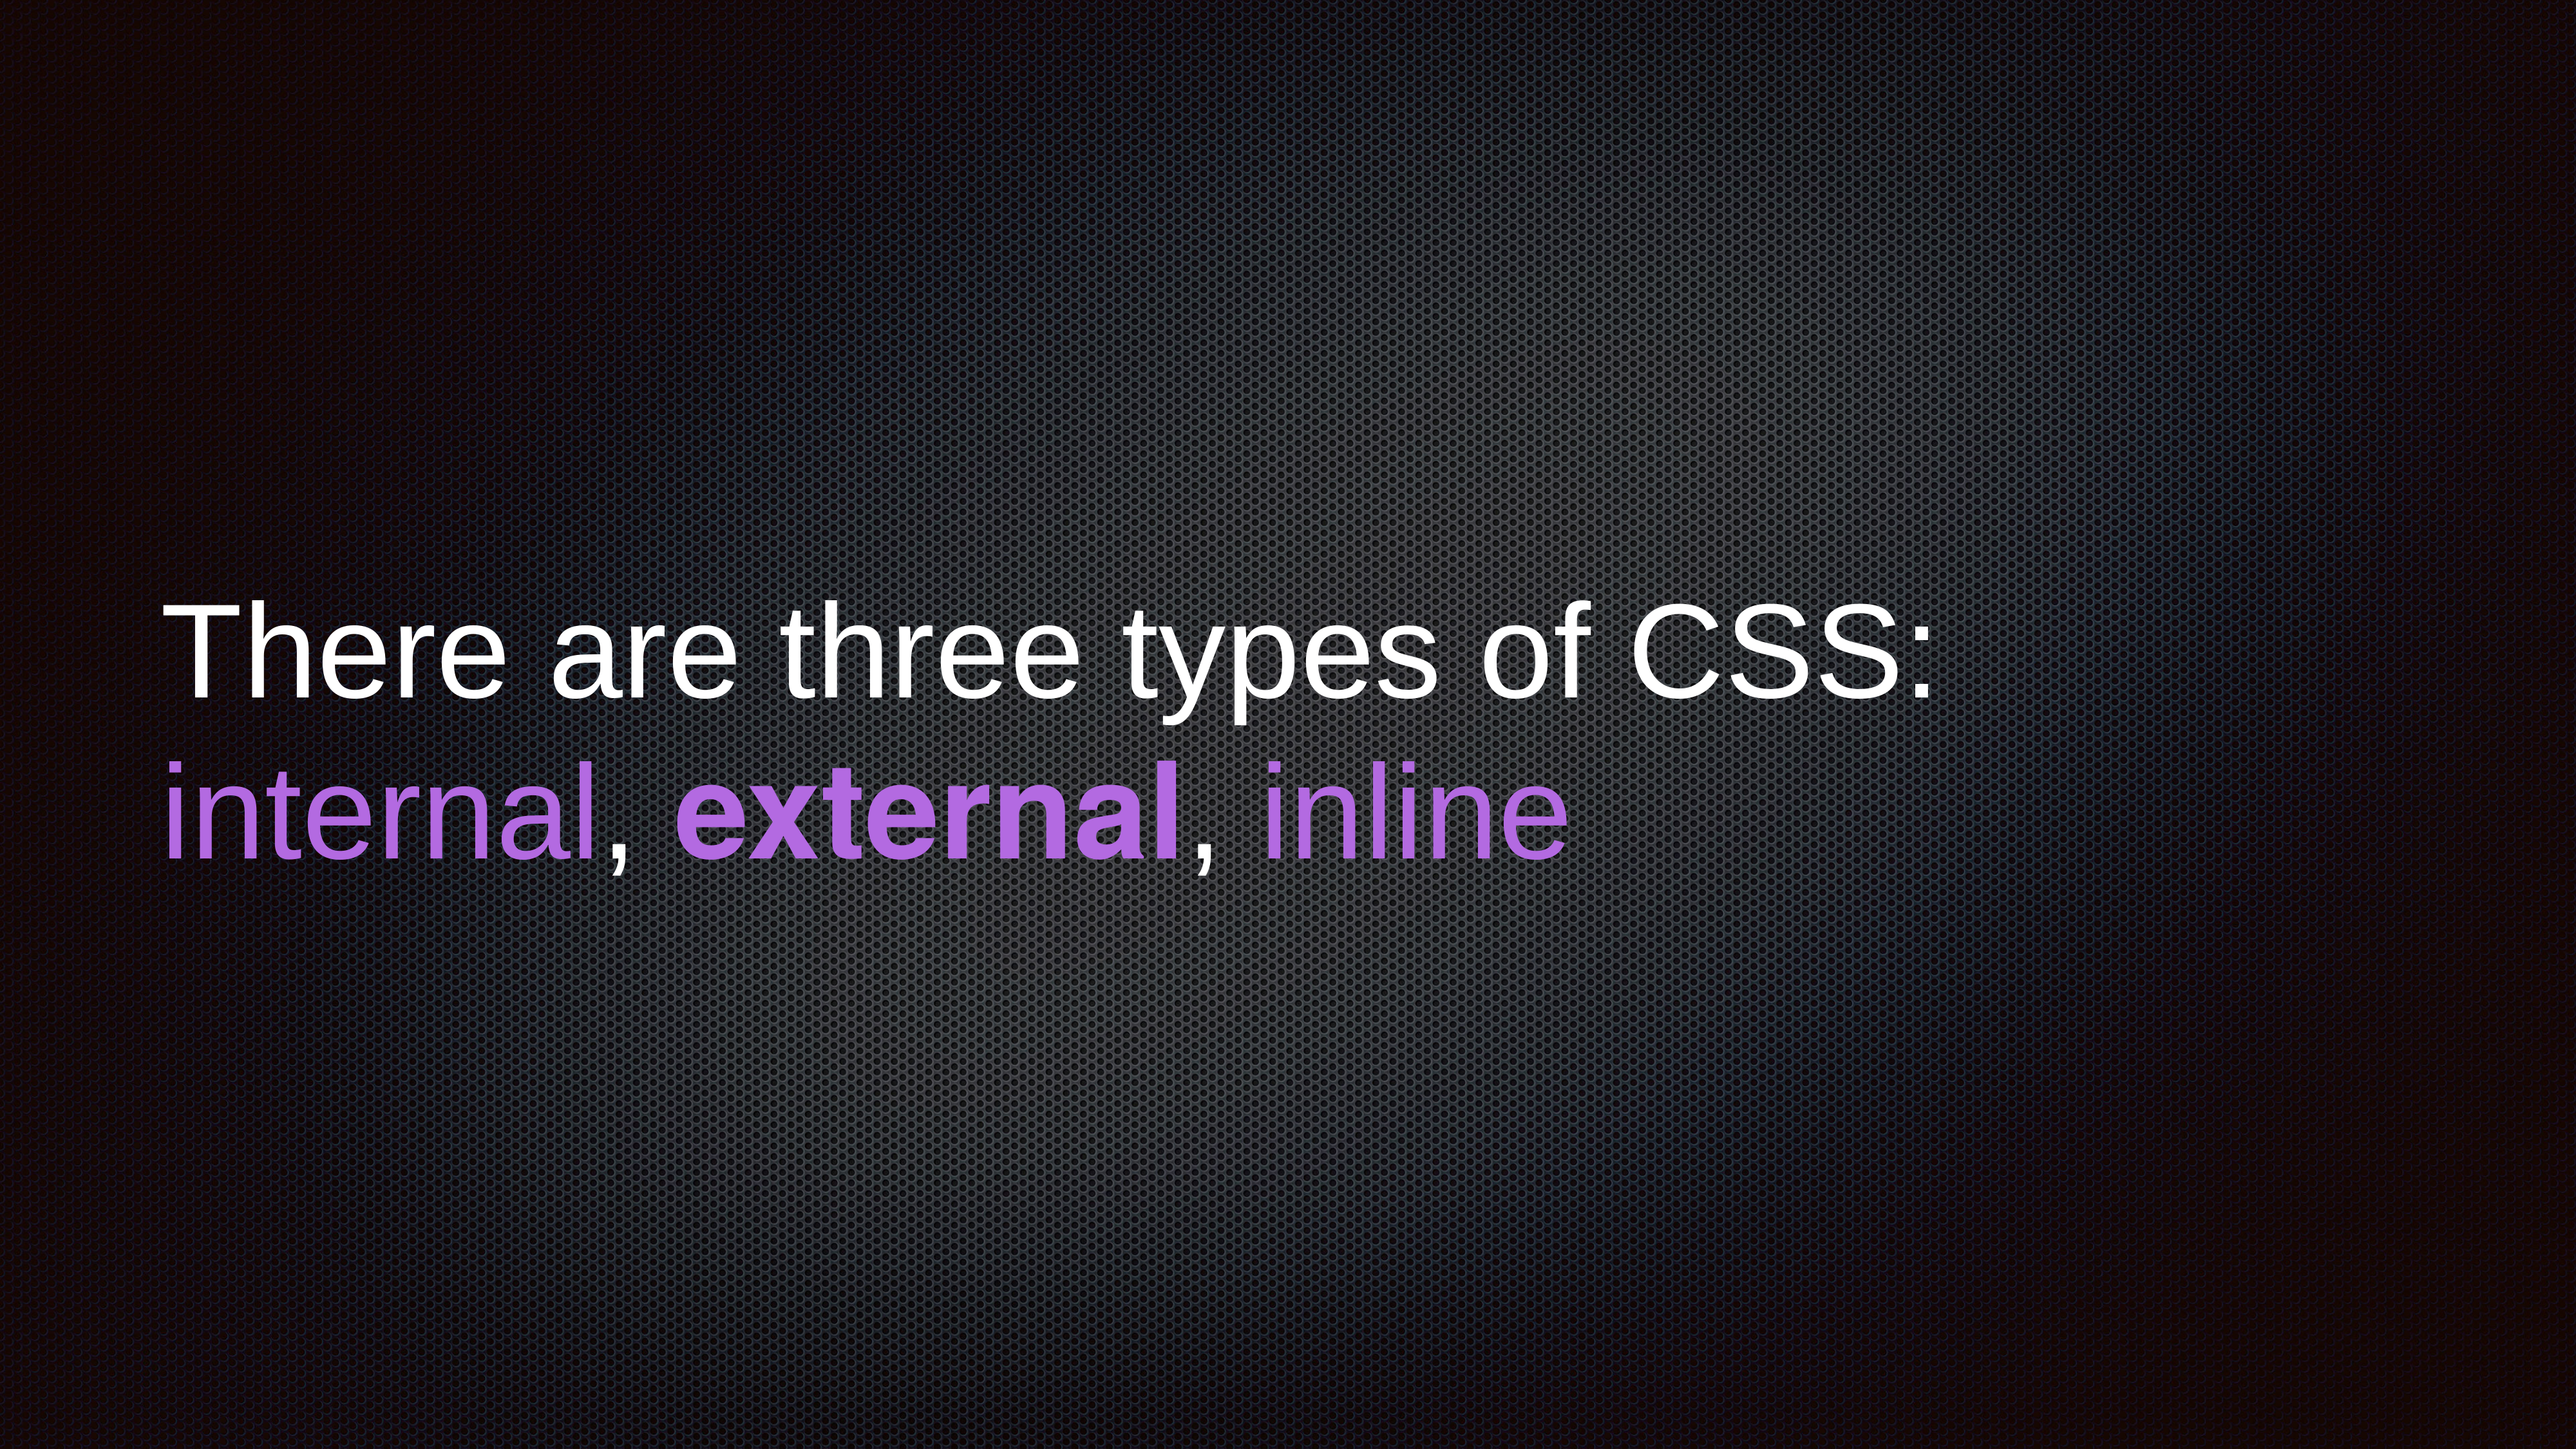

# There are three types of CSS:
internal, external, inline